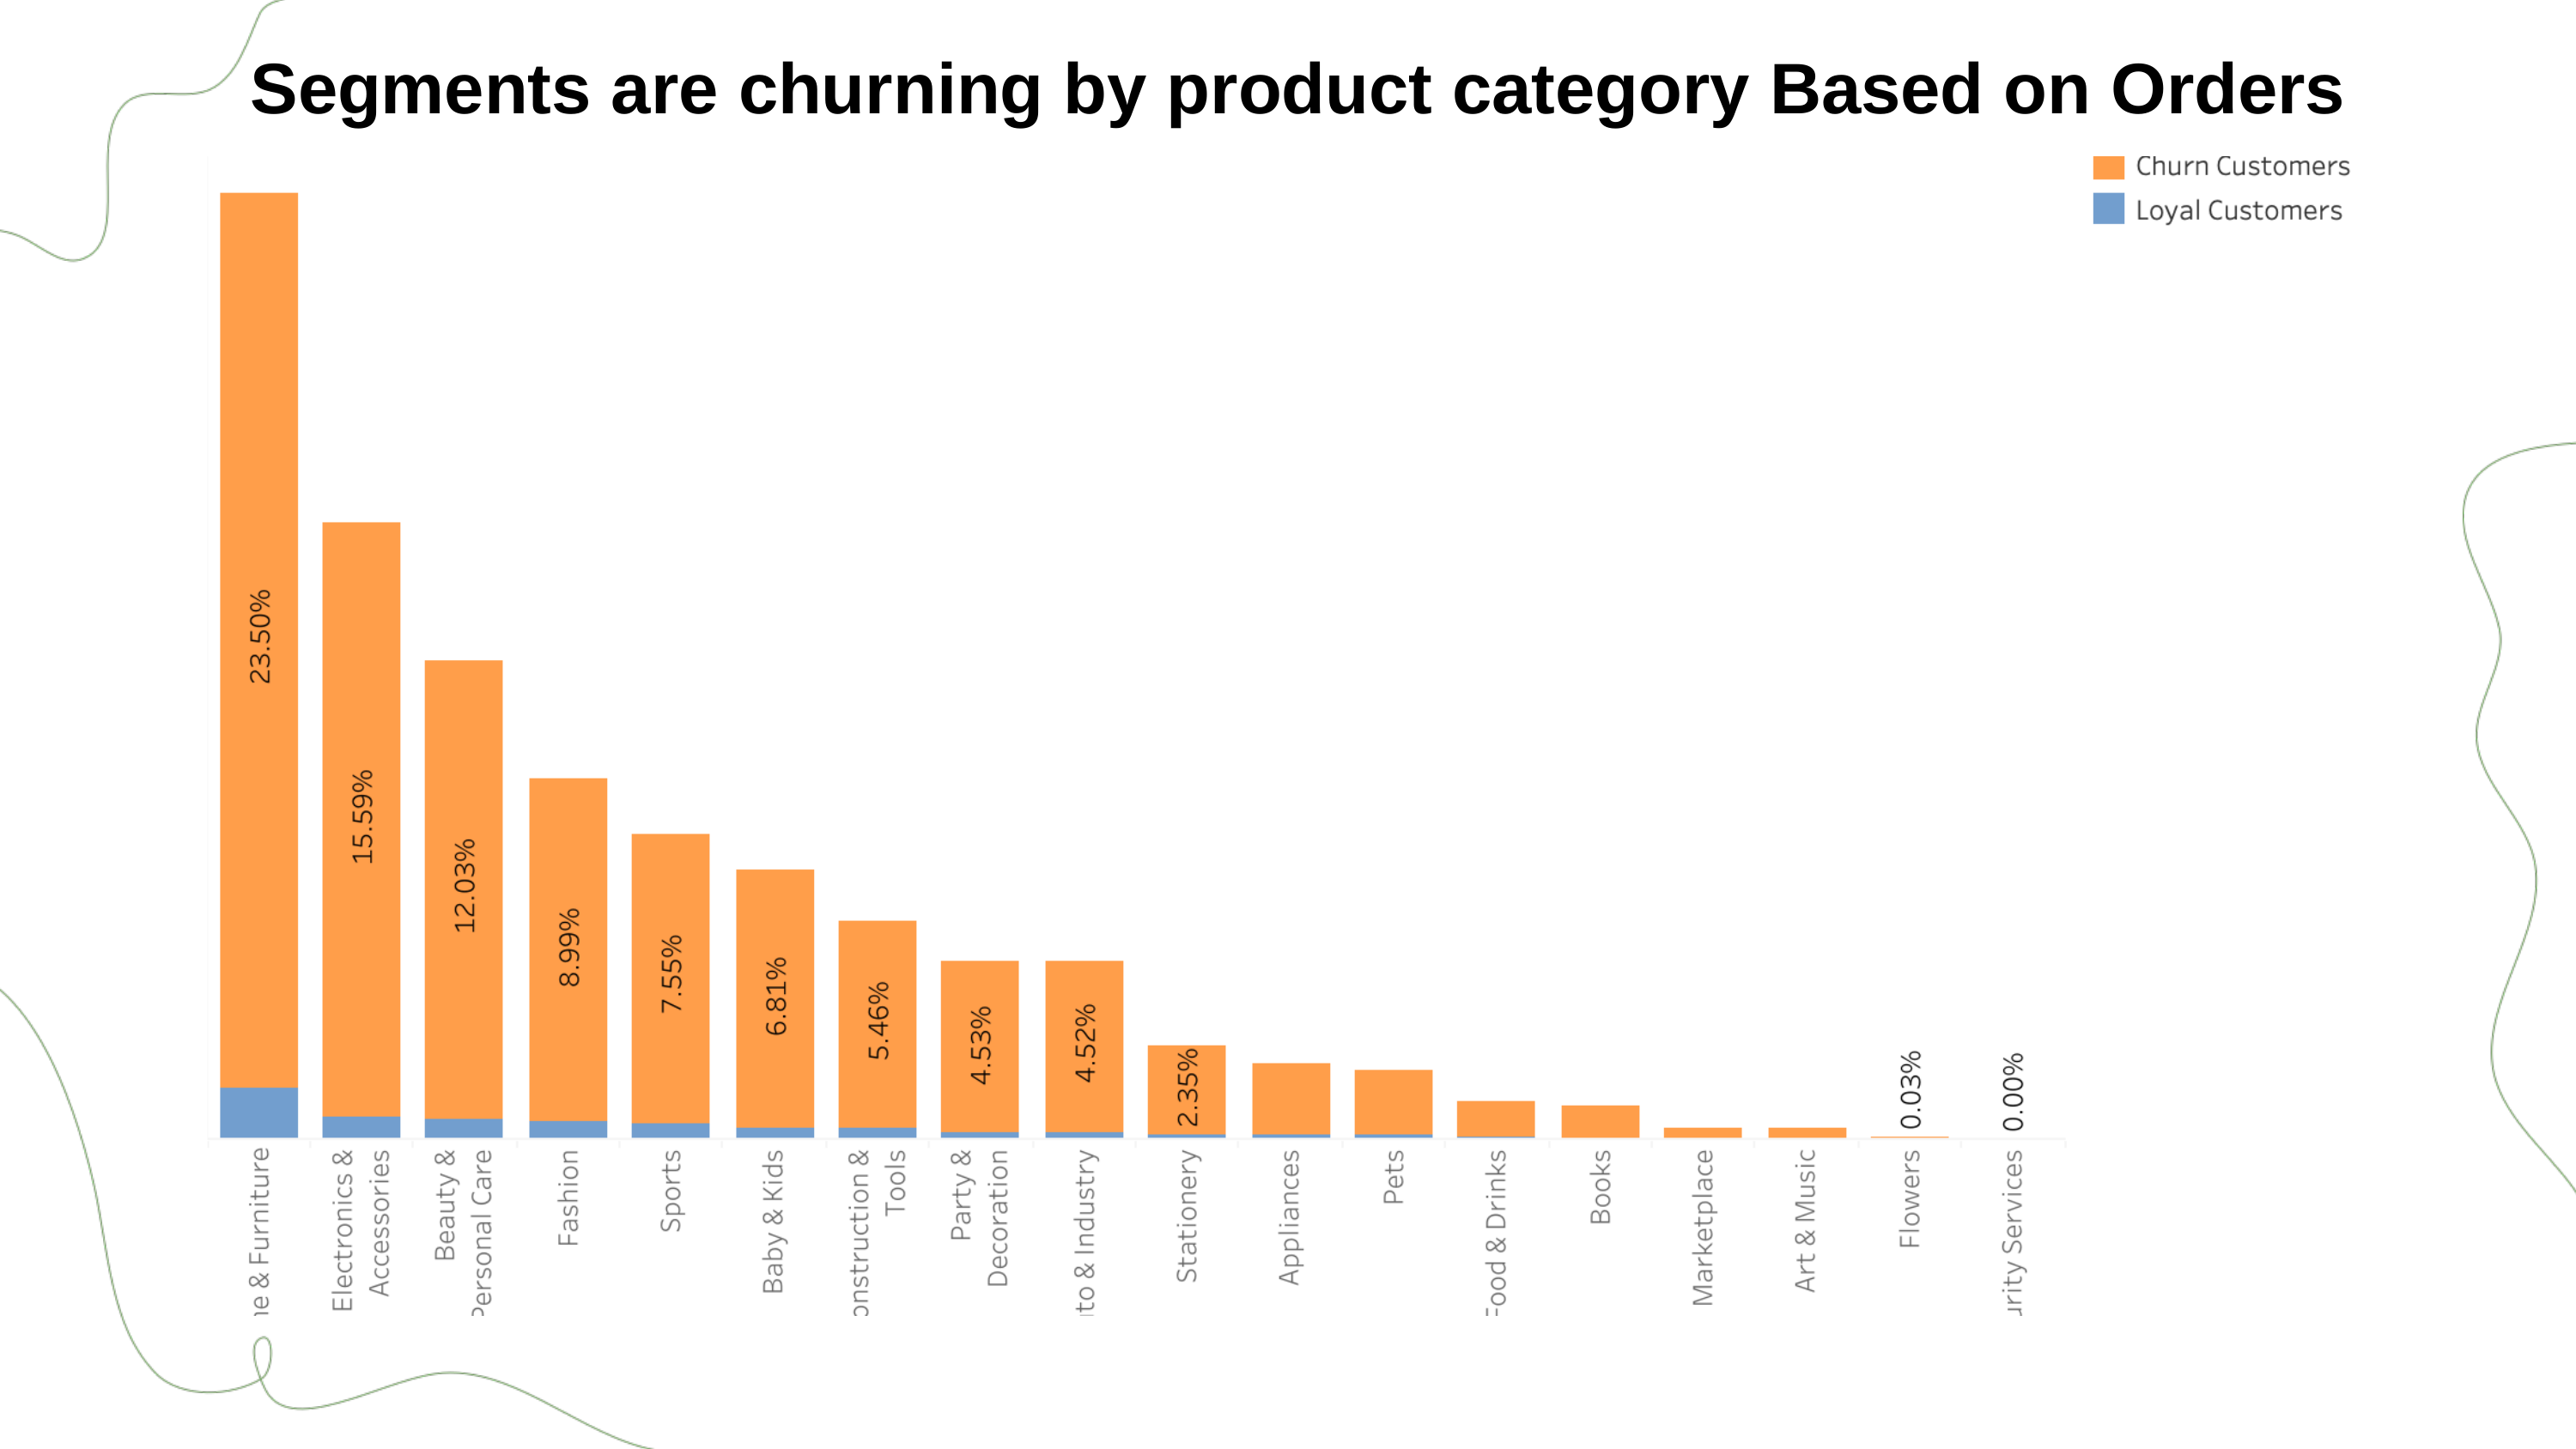

Segments are churning by product category Based on Orders